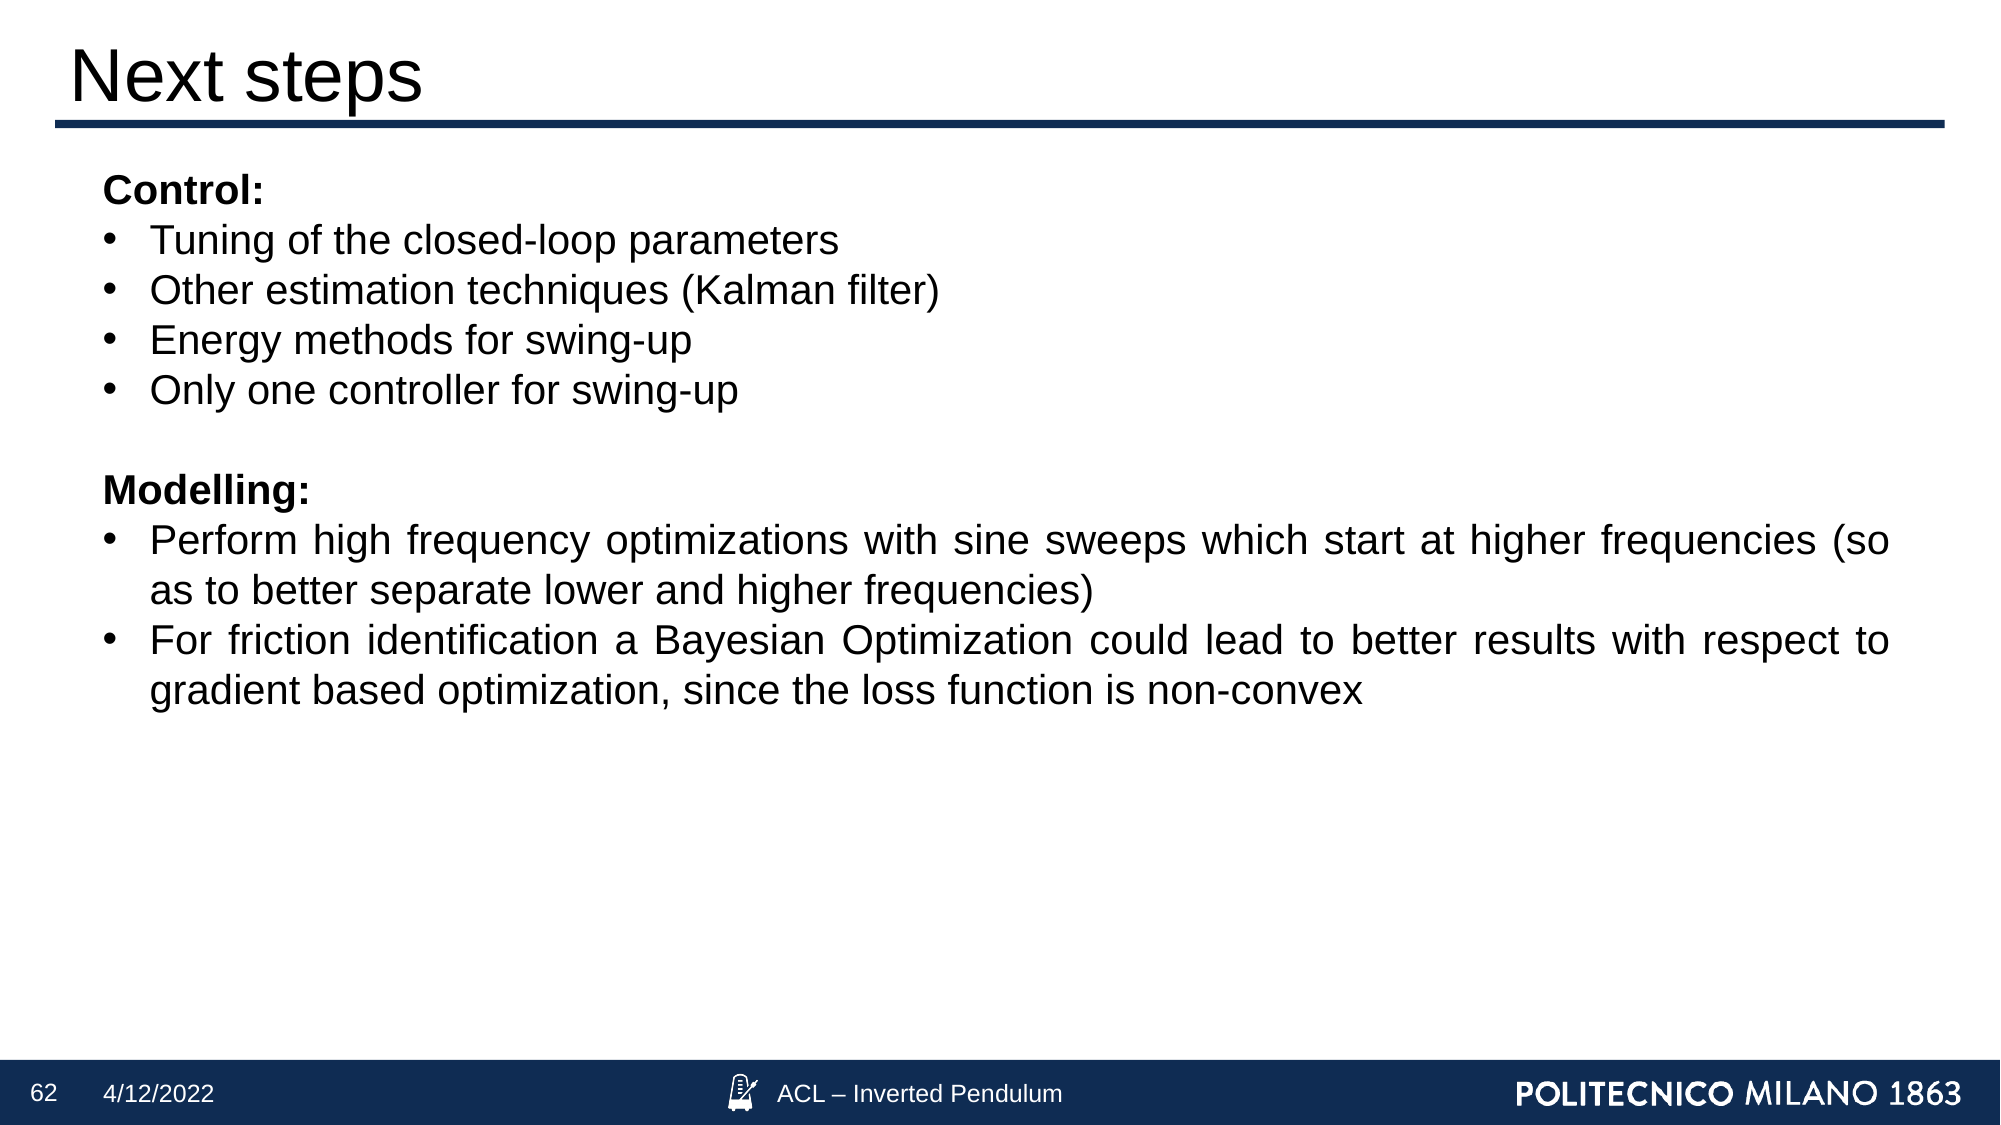

# Next steps
Control:
Tuning of the closed-loop parameters
Other estimation techniques (Kalman filter)
Energy methods for swing-up
Only one controller for swing-up

Modelling:
Perform high frequency optimizations with sine sweeps which start at higher frequencies (so as to better separate lower and higher frequencies)
For friction identification a Bayesian Optimization could lead to better results with respect to gradient based optimization, since the loss function is non-convex

62
4/12/2022
ACL – Inverted Pendulum